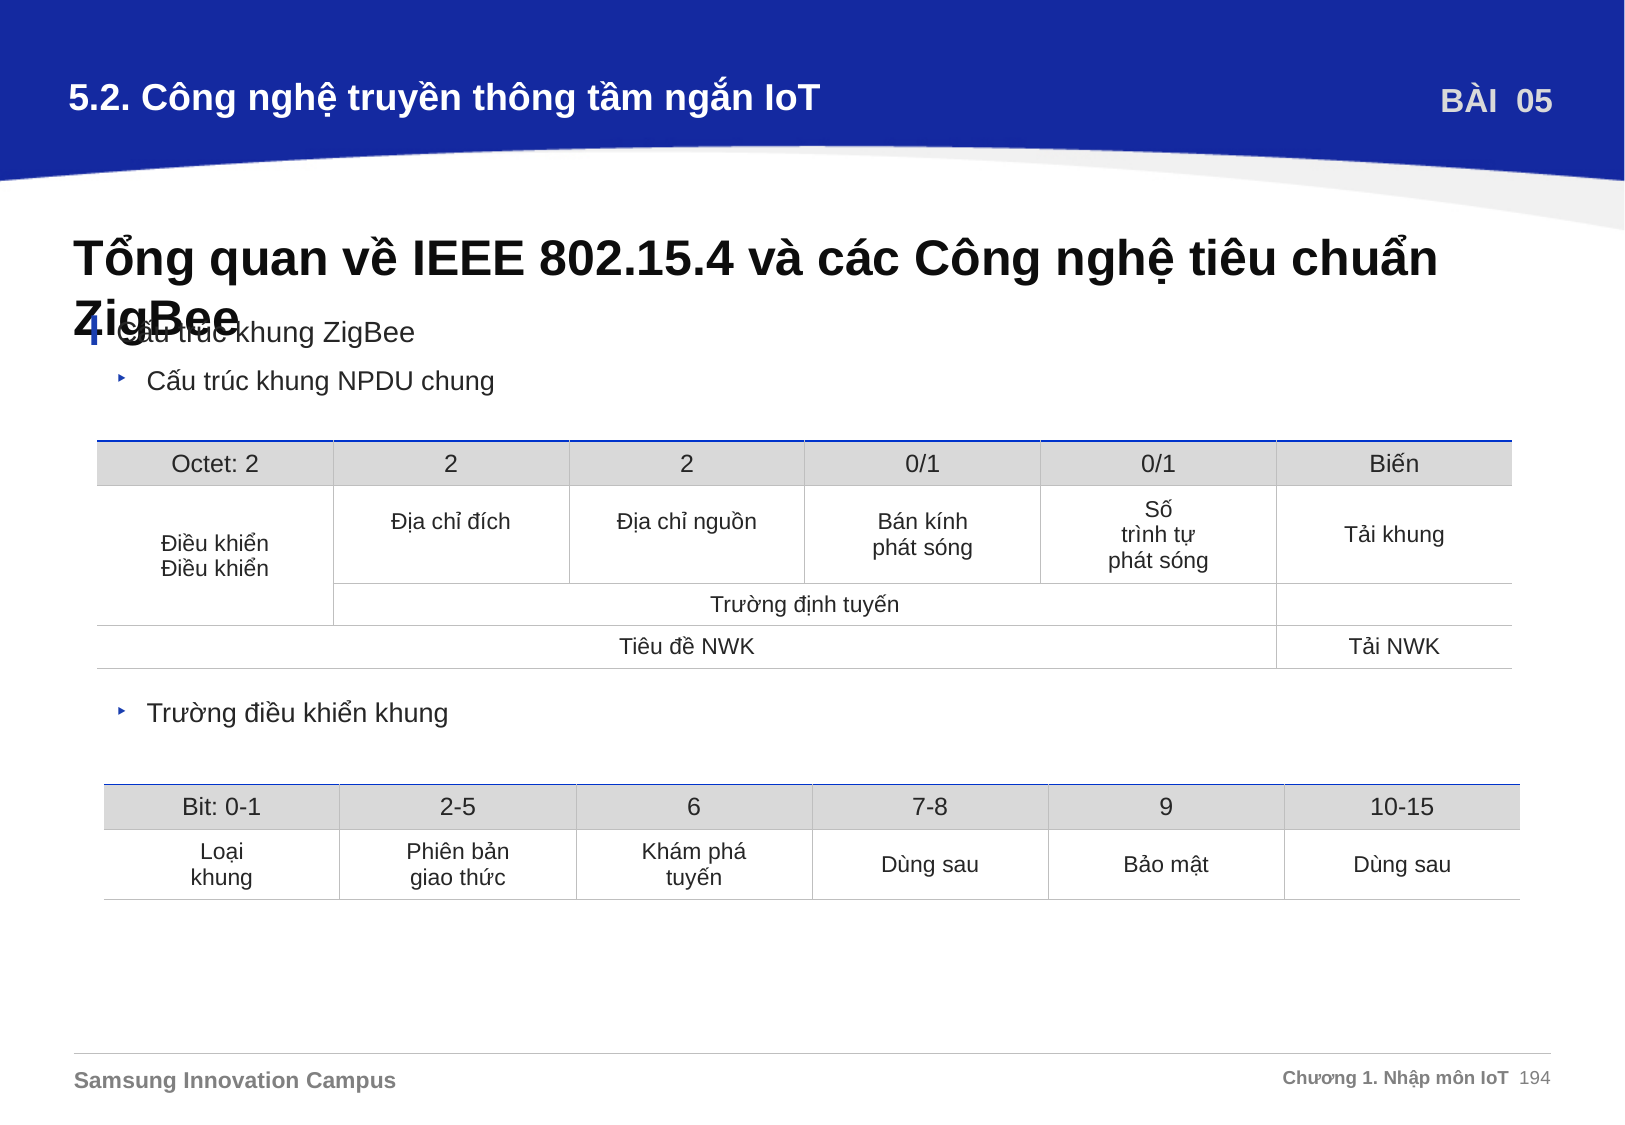

5.2. Công nghệ truyền thông tầm ngắn IoT
BÀI  05
Tổng quan về IEEE 802.15.4 và các Công nghệ tiêu chuẩn ZigBee
Cấu trúc khung ZigBee

Cấu trúc khung NPDU chung
| Octet: 2 | 2 | 2 | 0/1 | 0/1 | Biến |
| --- | --- | --- | --- | --- | --- |
| Điều khiển Điều khiển | Địa chỉ đích | Địa chỉ nguồn | Bán kính phát sóng | Số trình tự phát sóng | Tải khung |
|  | Trường định tuyến |  |  |  |  |
| Tiêu đề NWK |  |  |  |  | Tải NWK |
Trường điều khiển khung
| Bit: 0-1 | 2-5 | 6 | 7-8 | 9 | 10-15 |
| --- | --- | --- | --- | --- | --- |
| Loại khung | Phiên bản giao thức | Khám phá tuyến | Dùng sau | Bảo mật | Dùng sau |